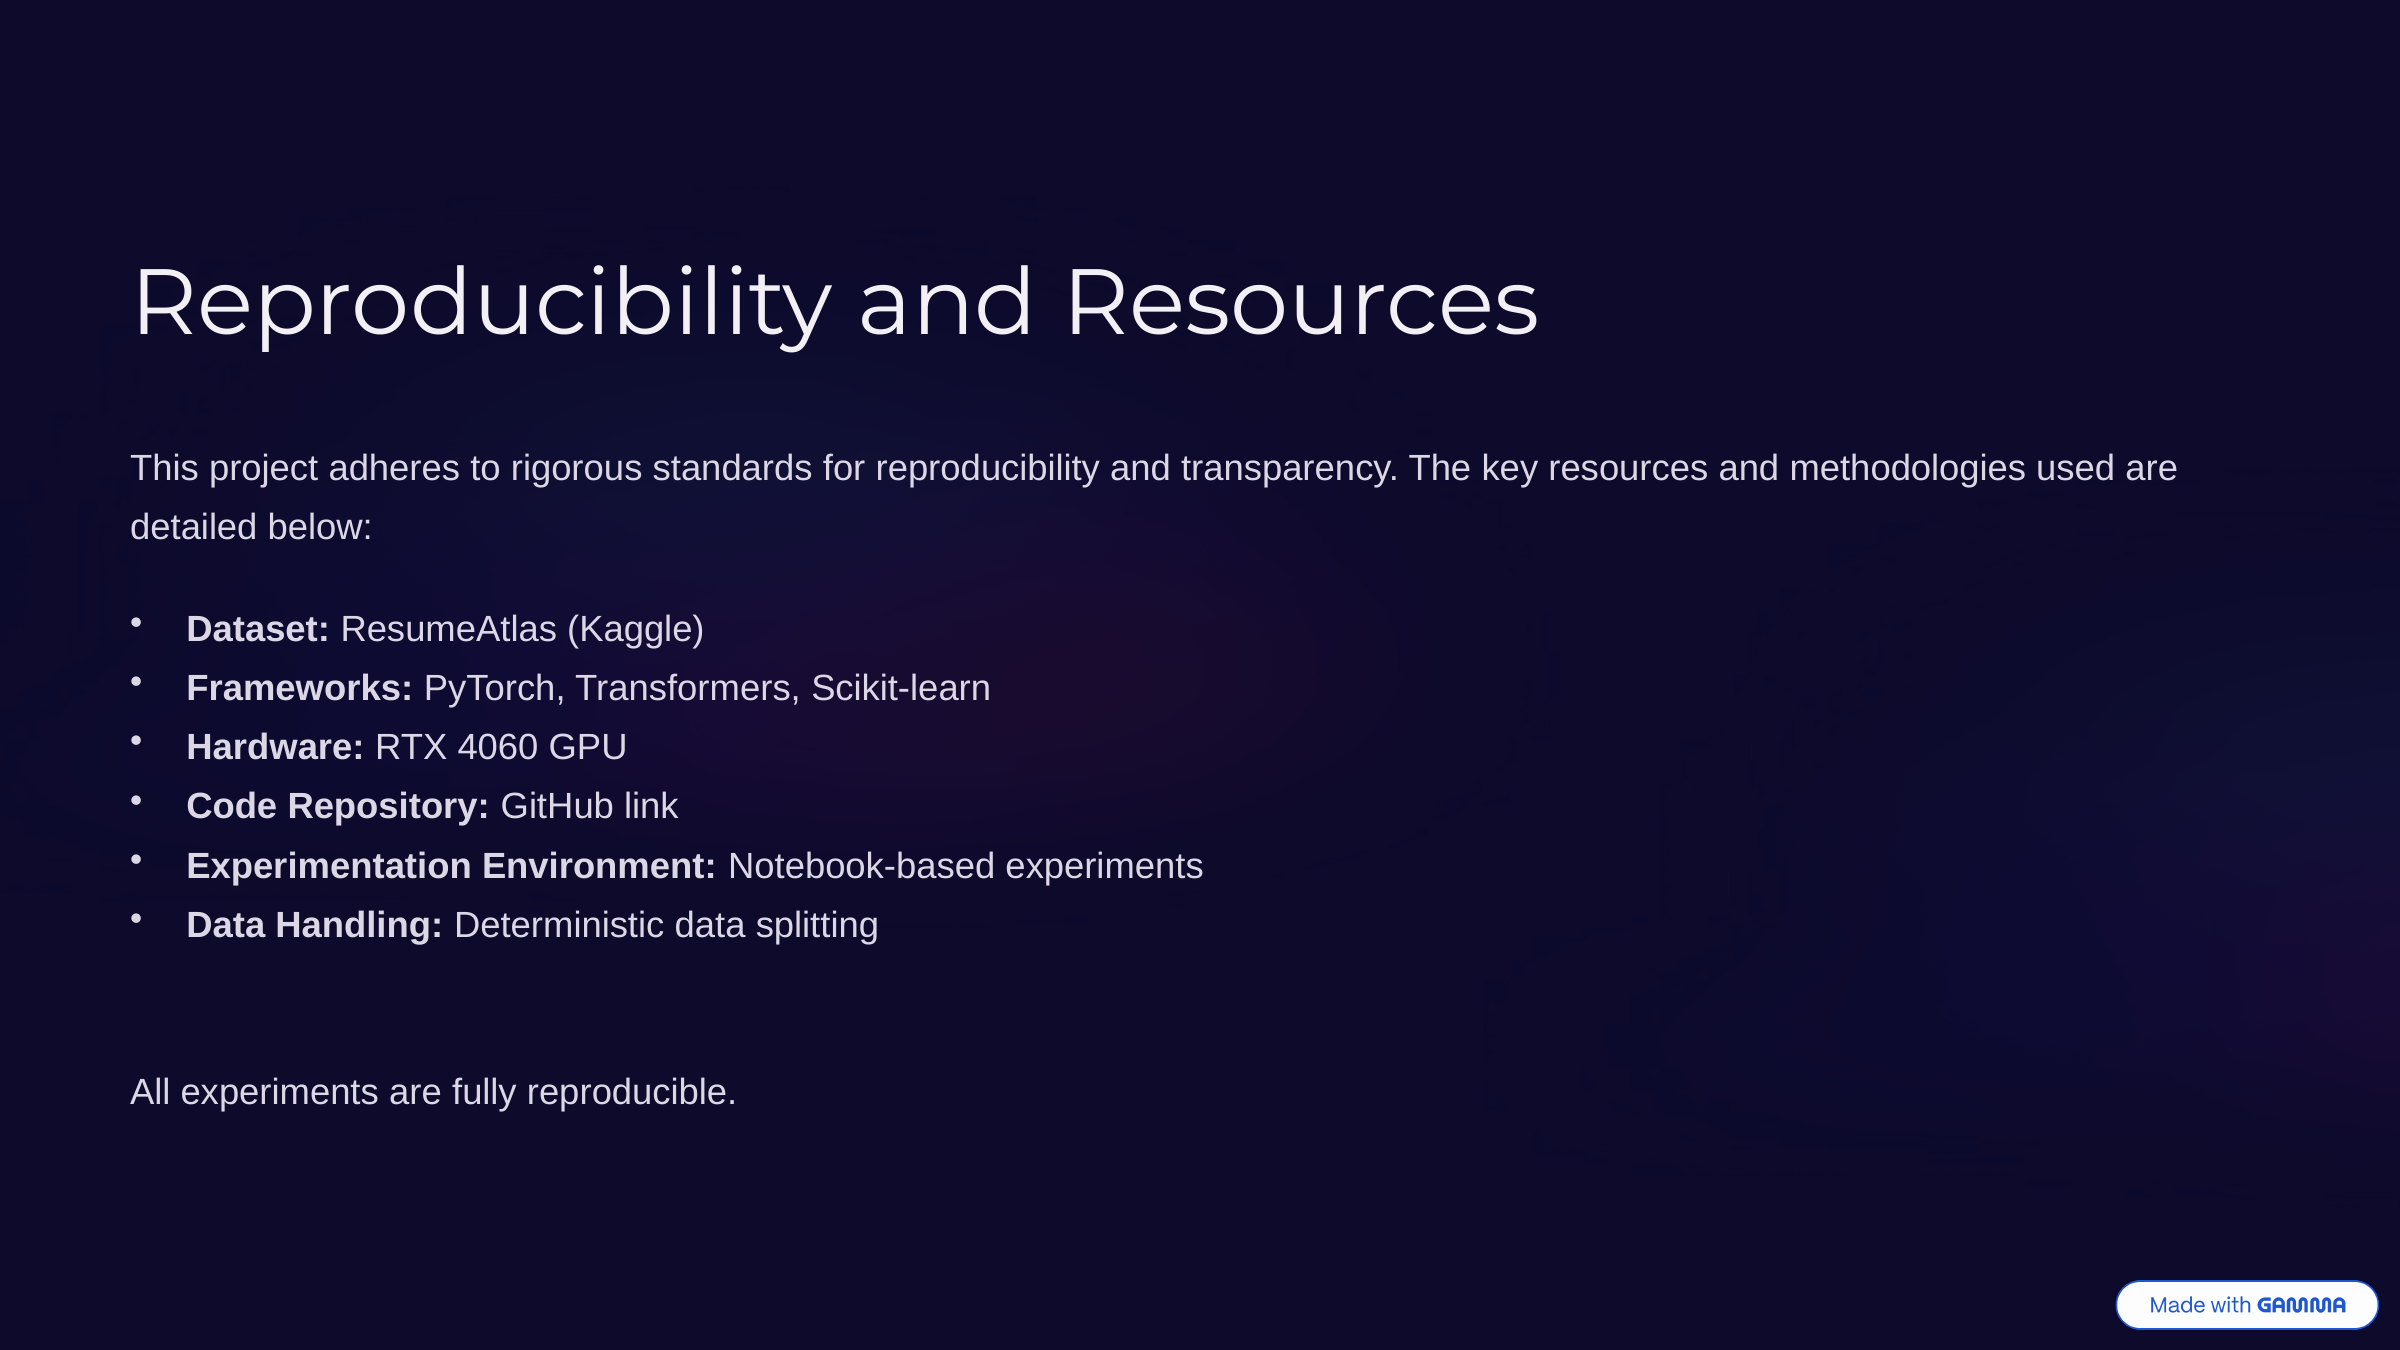

Reproducibility and Resources
This project adheres to rigorous standards for reproducibility and transparency. The key resources and methodologies used are detailed below:
Dataset: ResumeAtlas (Kaggle)
Frameworks: PyTorch, Transformers, Scikit-learn
Hardware: RTX 4060 GPU
Code Repository: GitHub link
Experimentation Environment: Notebook-based experiments
Data Handling: Deterministic data splitting
All experiments are fully reproducible.